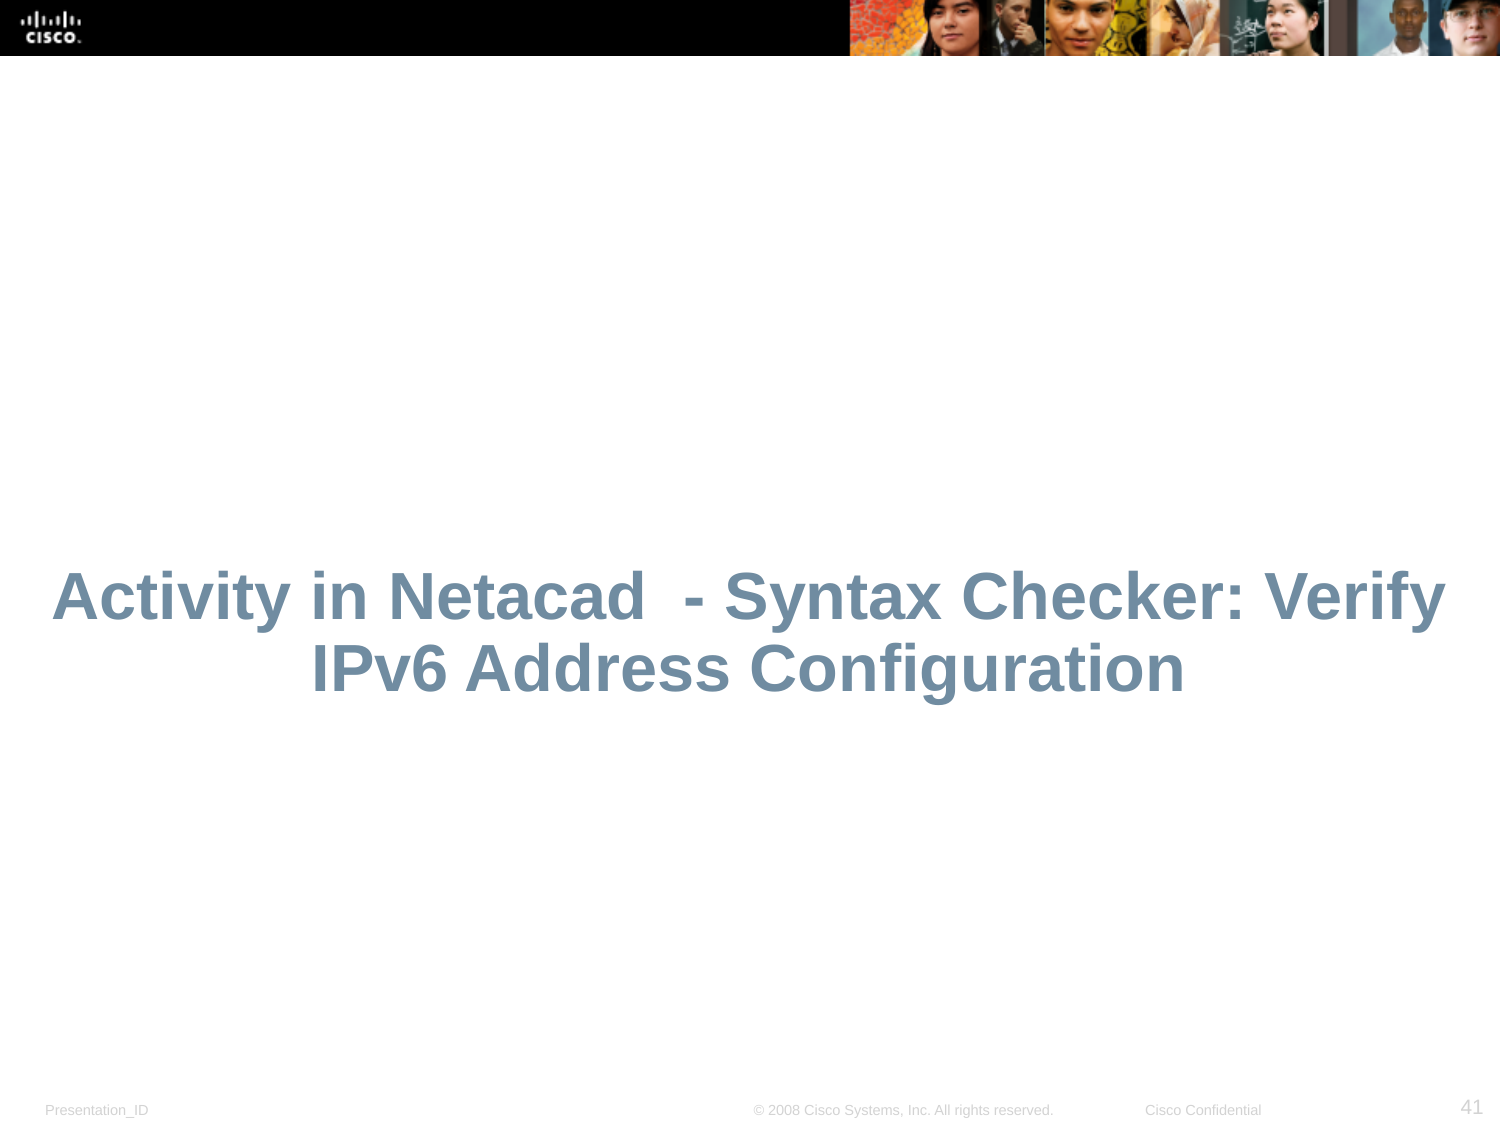

Activity in Netacad  - Syntax Checker: Verify IPv6 Address Configuration